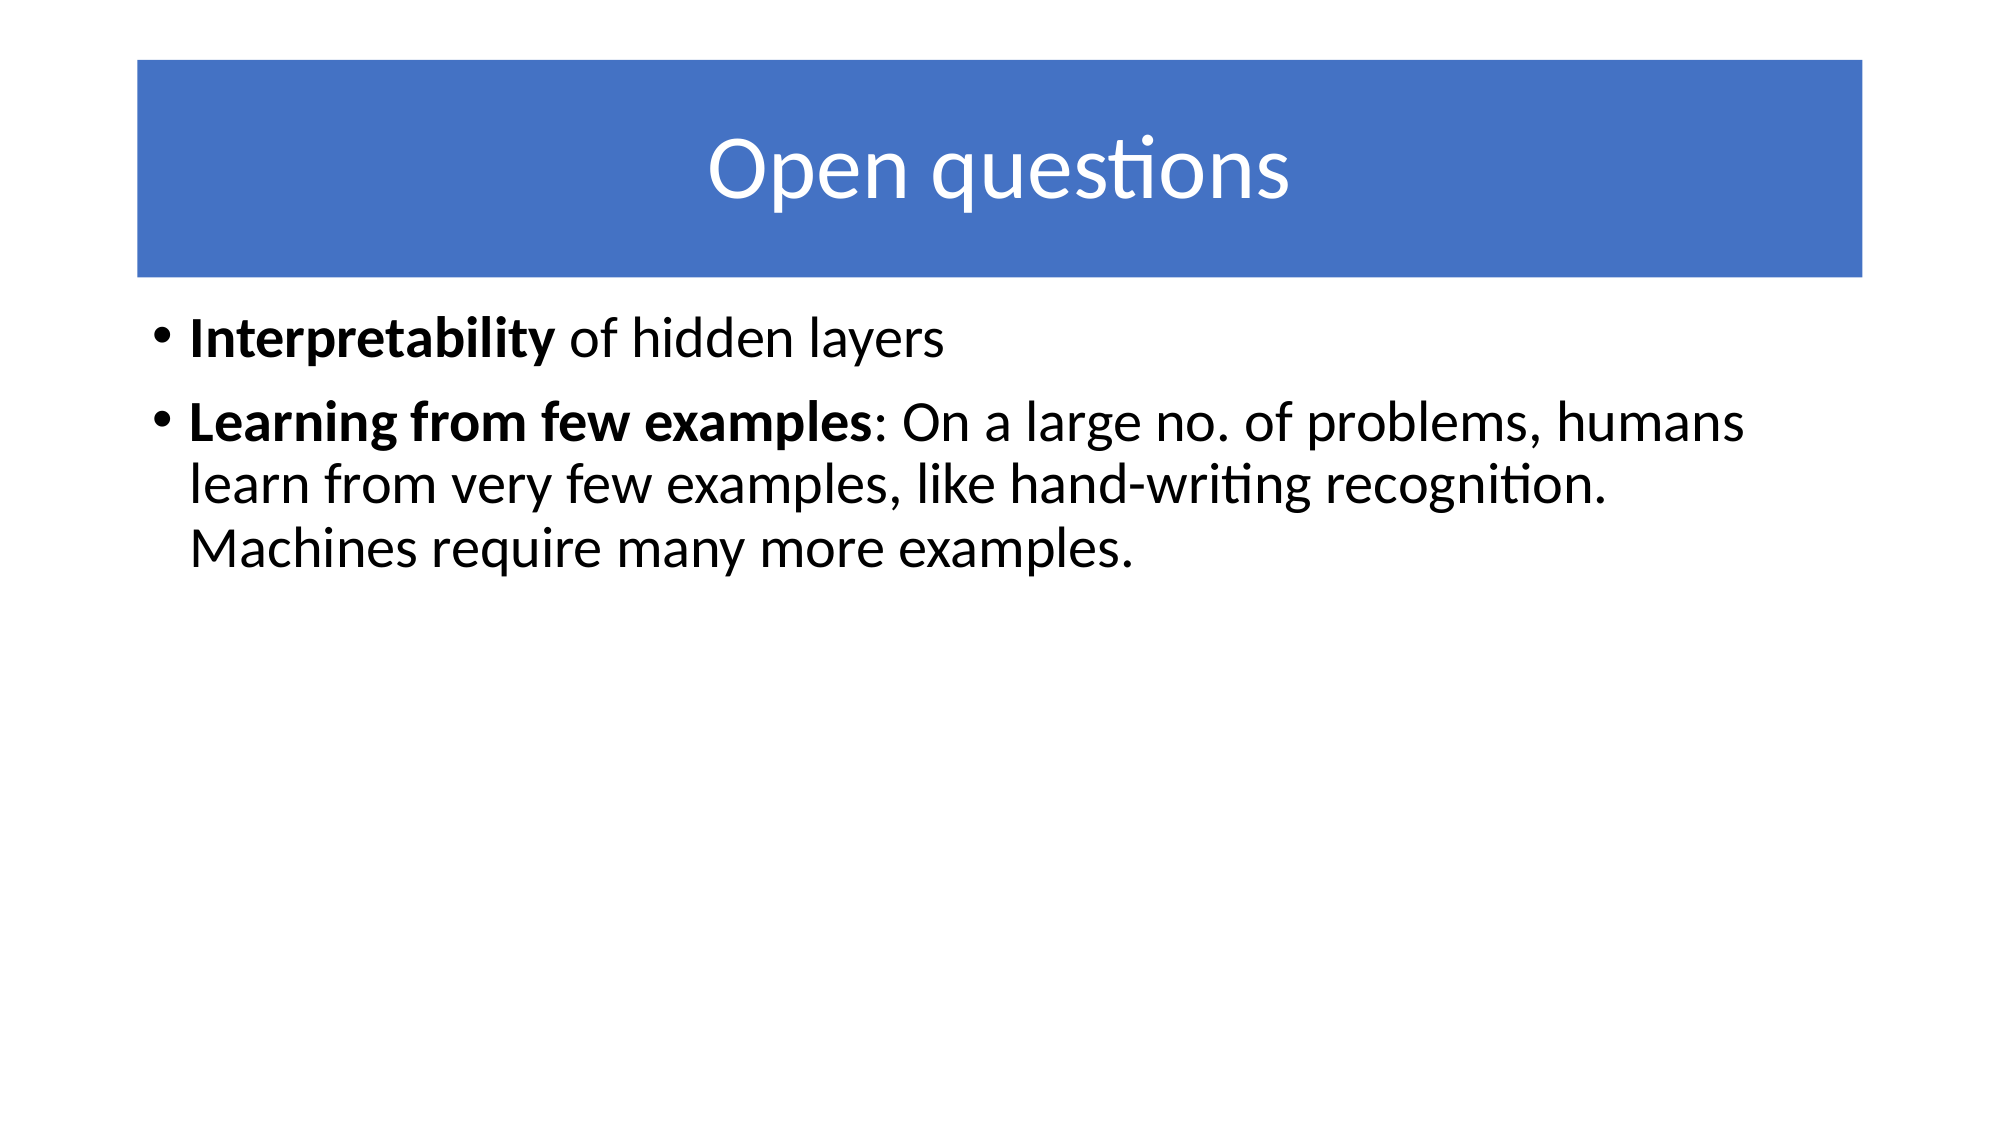

# Open questions
Interpretability of hidden layers
Learning from few examples: On a large no. of problems, humans learn from very few examples, like hand-writing recognition. Machines require many more examples.